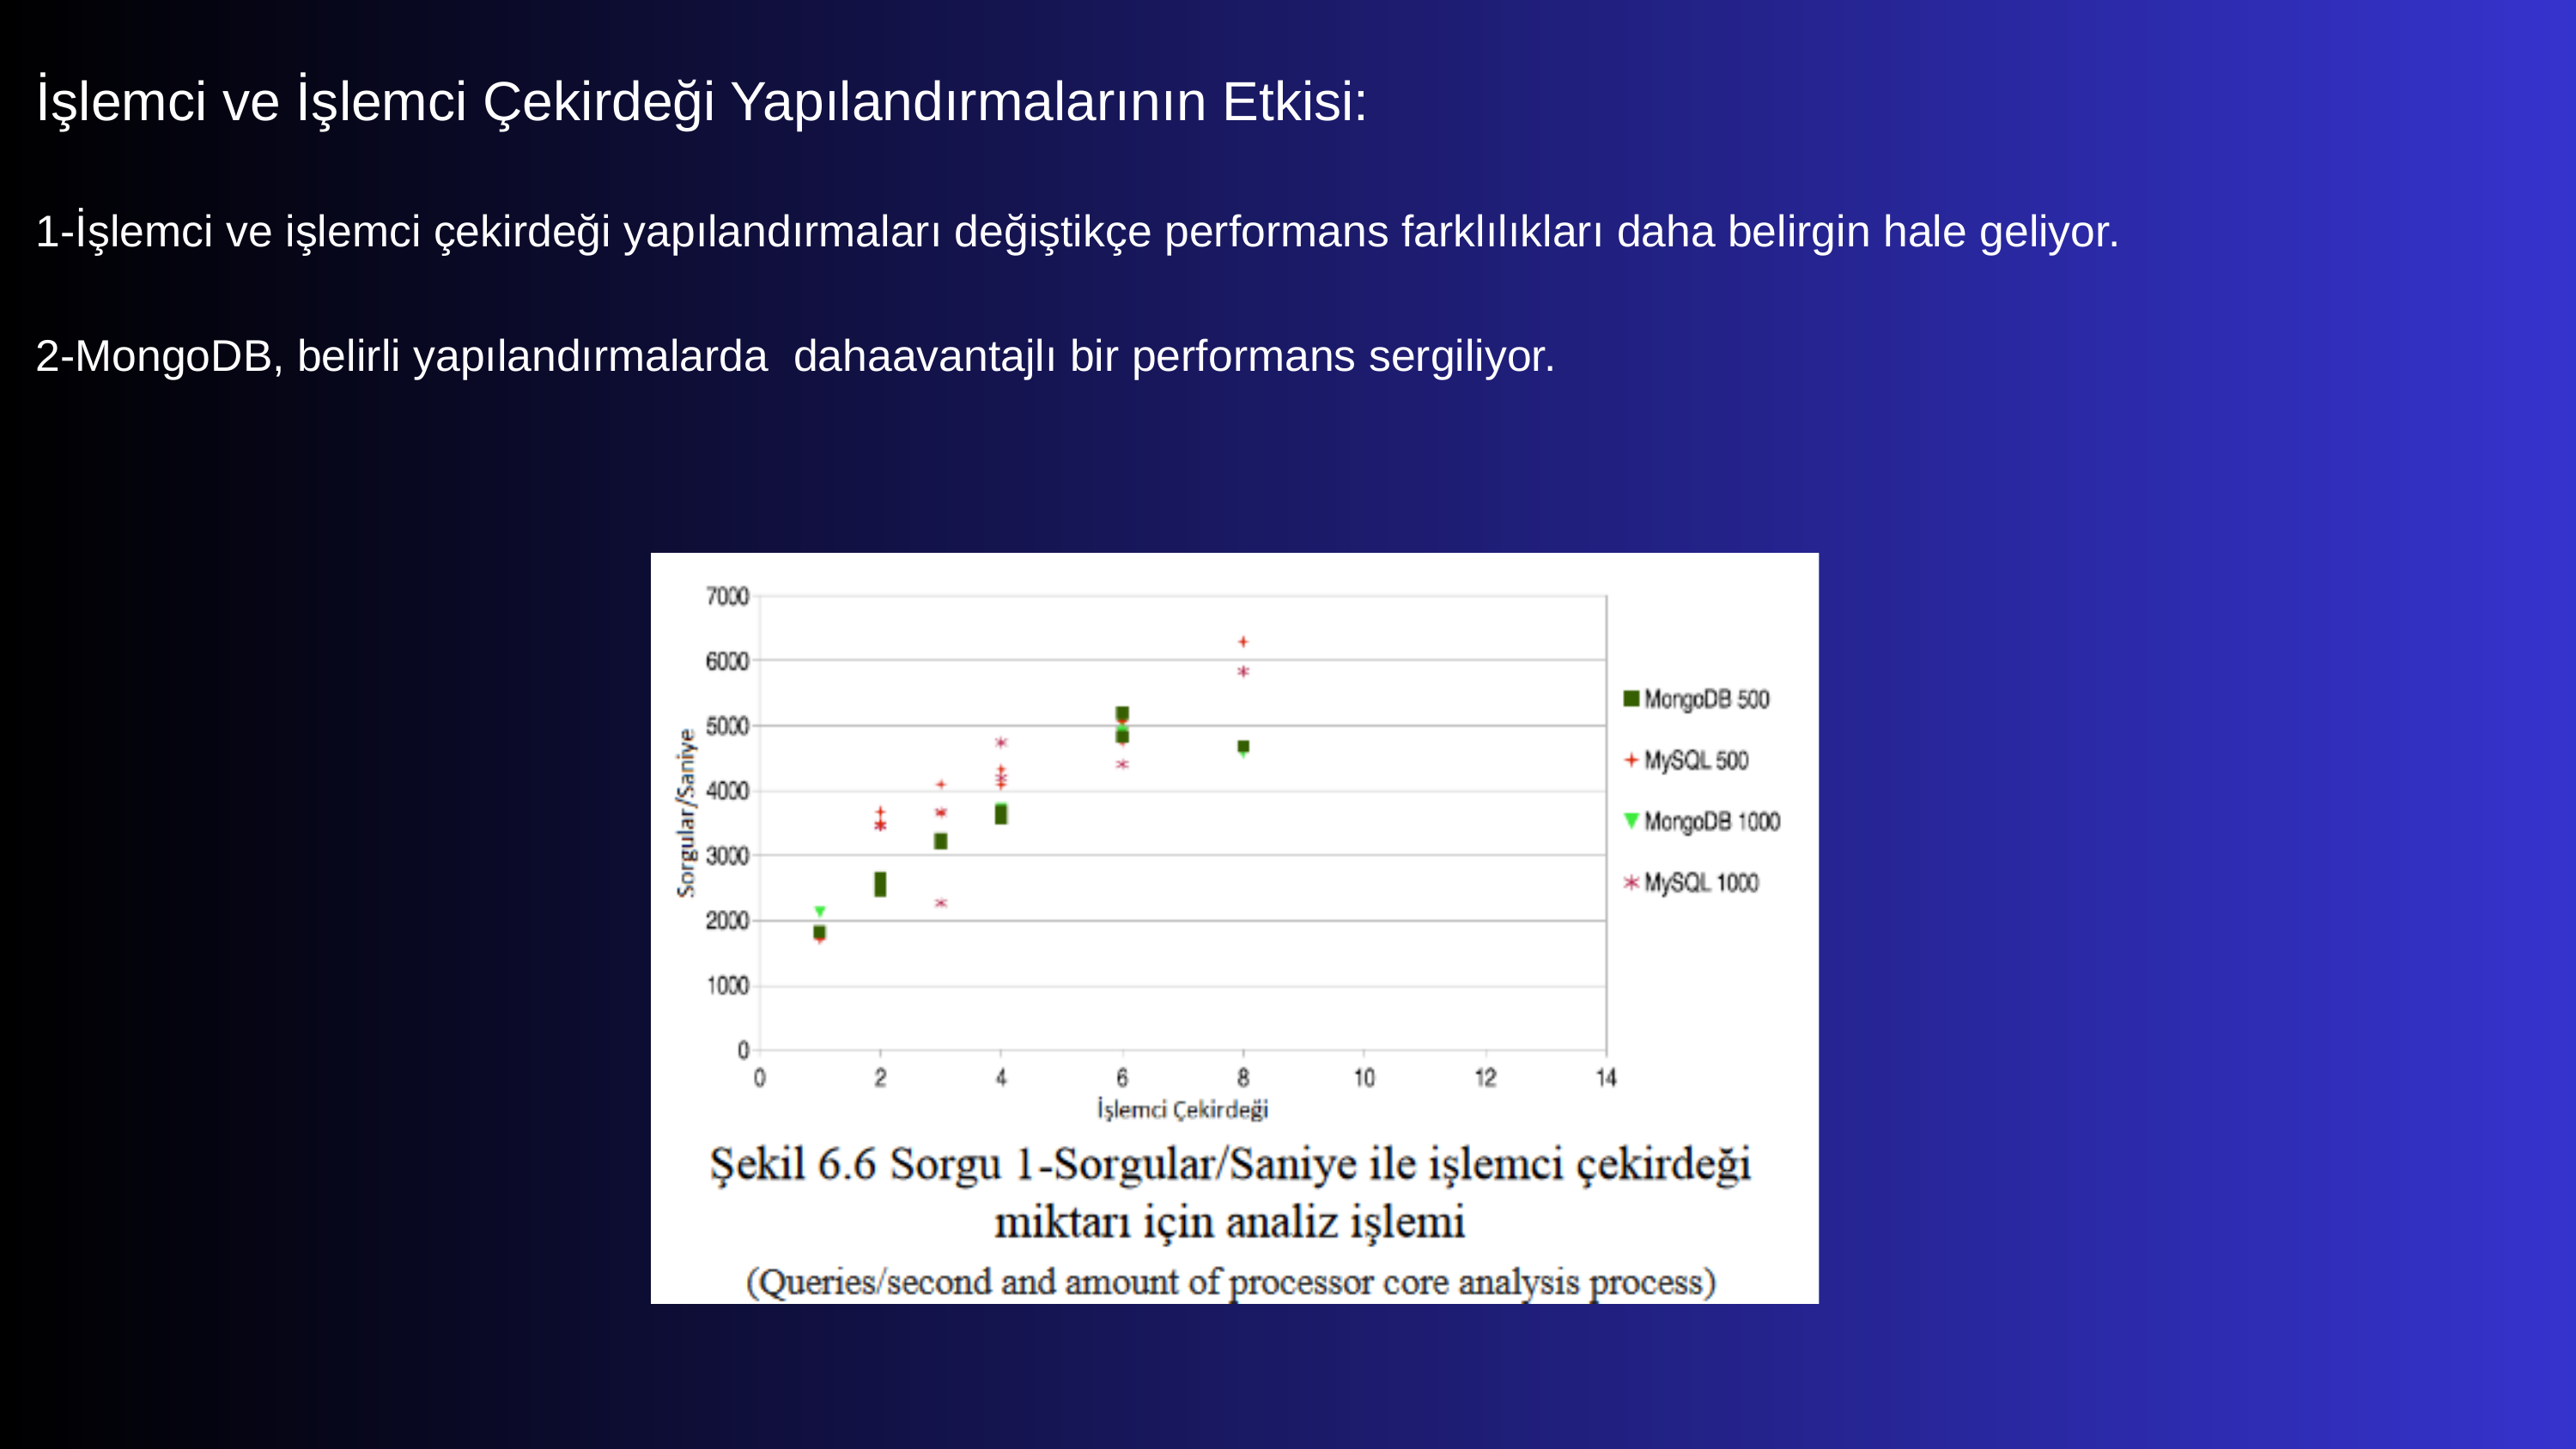

İşlemci ve İşlemci Çekirdeği Yapılandırmalarının Etkisi:

1-İşlemci ve işlemci çekirdeği yapılandırmaları değiştikçe performans farklılıkları daha belirgin hale geliyor.

2-MongoDB, belirli yapılandırmalarda  dahaavantajlı bir performans sergiliyor.